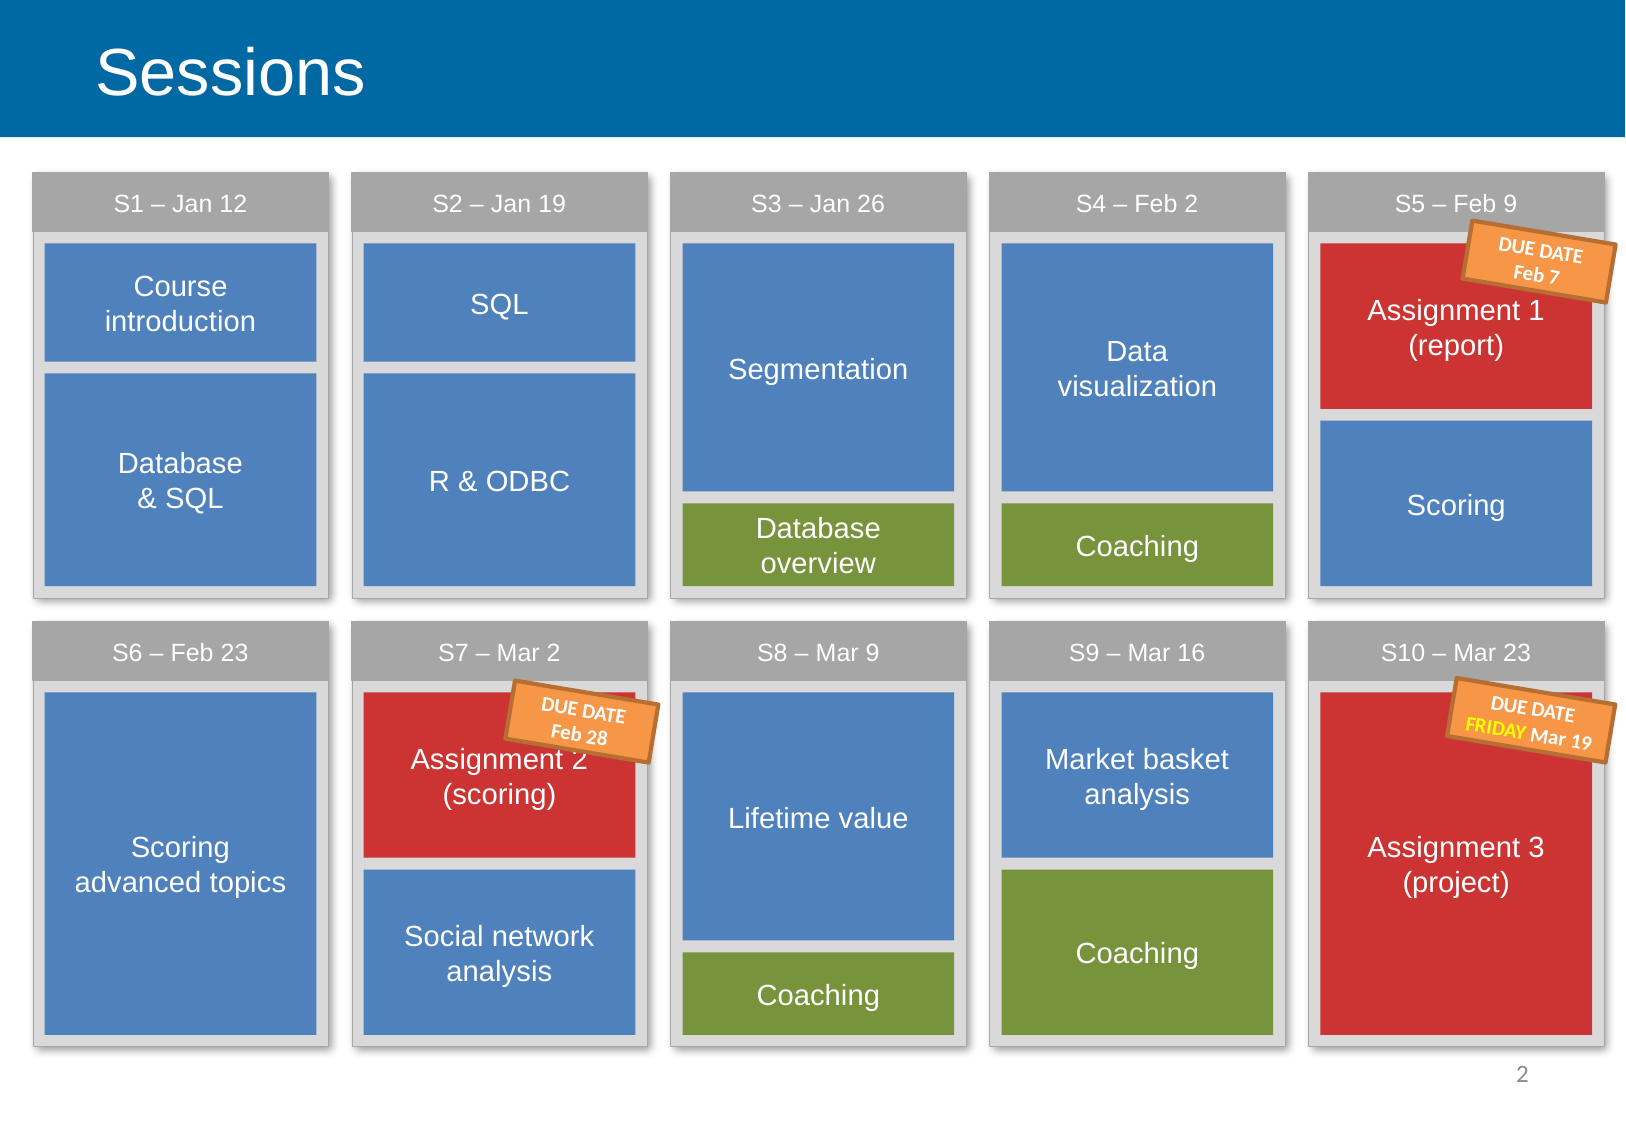

# Sessions

S1 – Jan 12

S2 – Jan 19

S3 – Jan 26

S4 – Feb 2

S5 – Feb 9
DUE DATE
Feb 7
Course introduction
Database
& SQL
SQL
R & ODBC
Segmentation
Database overview
Data
visualization
Coaching
Assignment 1
(report)
Scoring

S6 – Feb 23

S7 – Mar 2

S8 – Mar 9

S9 – Mar 16

S10 – Mar 23
DUE DATE
FRIDAY Mar 19
DUE DATE
Feb 28
Scoring
advanced topics
Assignment 2
(scoring)
Social network analysis
Lifetime value
Coaching
Market basket analysis
Coaching
Assignment 3
(project)
2